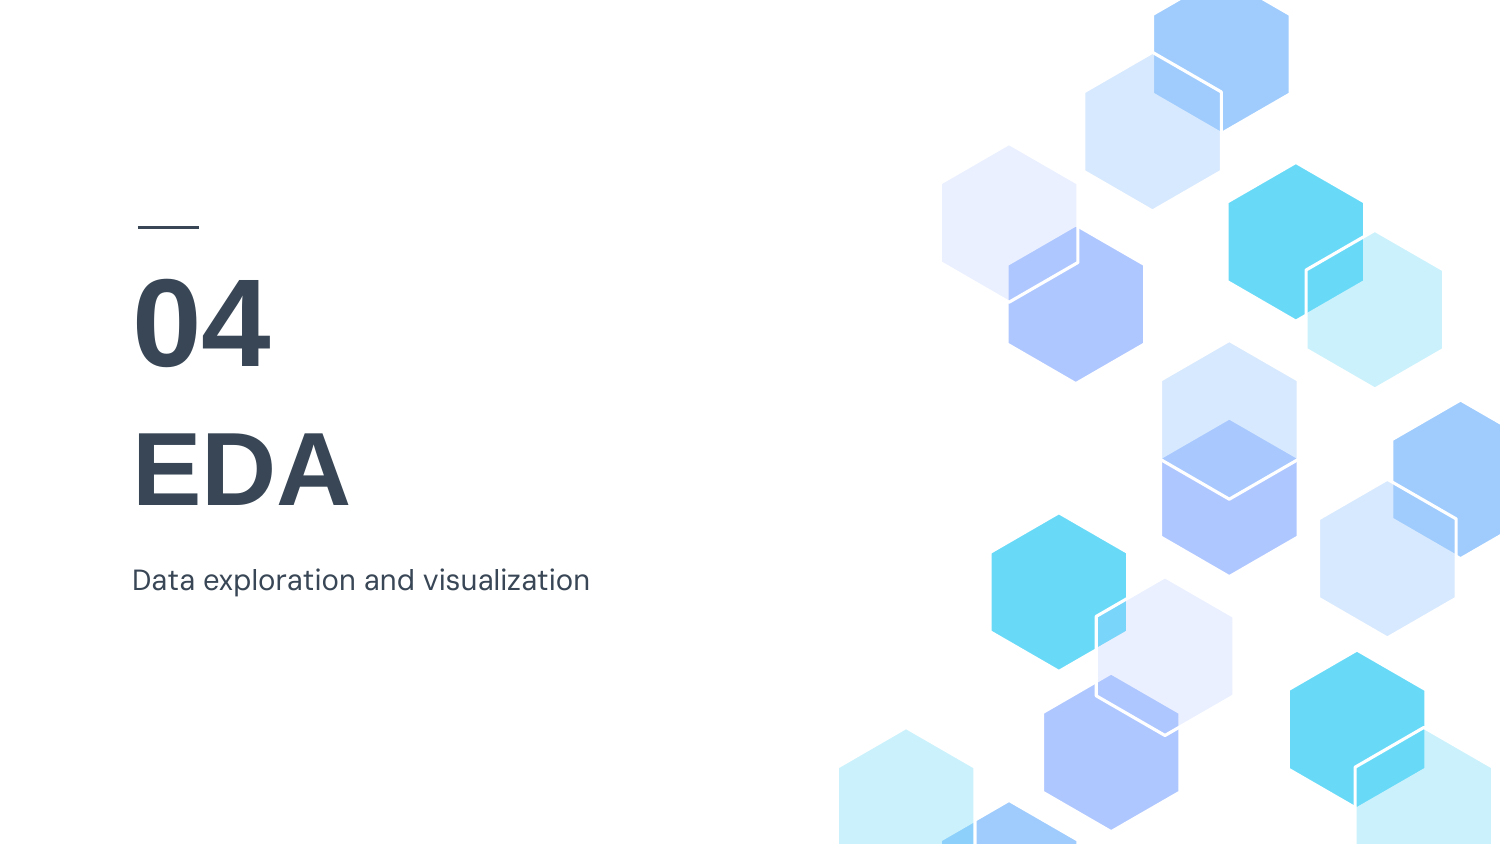

04
# EDA
Data exploration and visualization